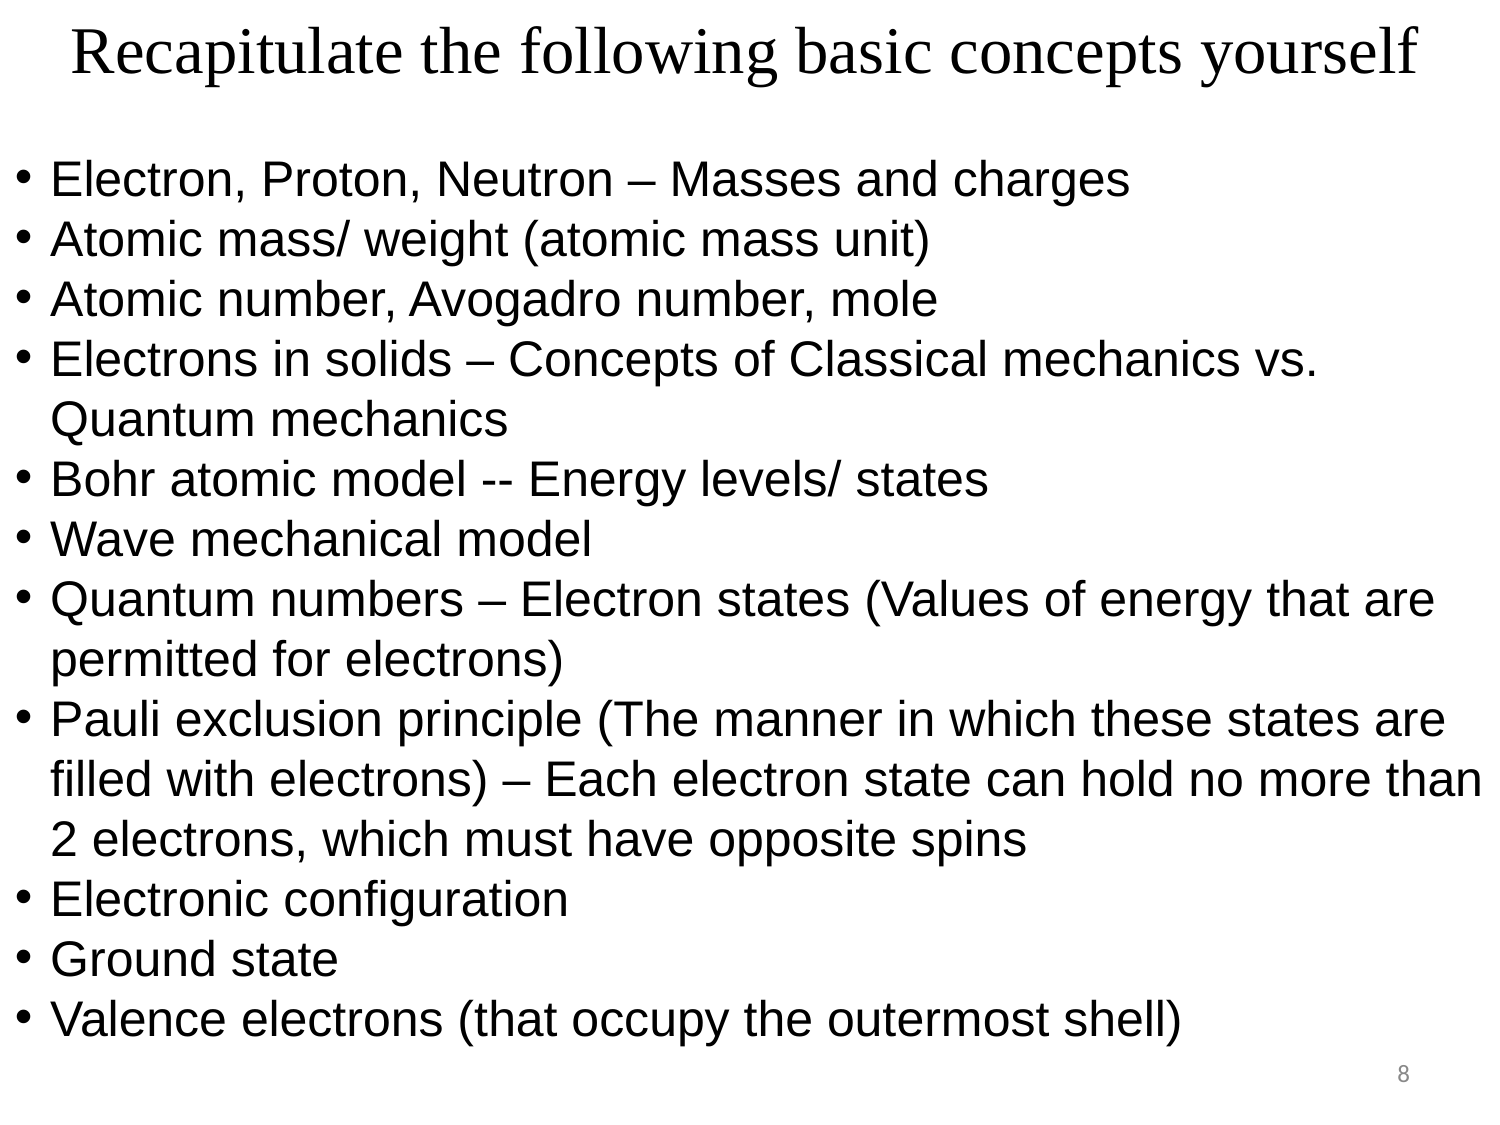

Recapitulate the following basic concepts yourself
Electron, Proton, Neutron – Masses and charges
Atomic mass/ weight (atomic mass unit)
Atomic number, Avogadro number, mole
Electrons in solids – Concepts of Classical mechanics vs. Quantum mechanics
Bohr atomic model -- Energy levels/ states
Wave mechanical model
Quantum numbers – Electron states (Values of energy that are permitted for electrons)
Pauli exclusion principle (The manner in which these states are filled with electrons) – Each electron state can hold no more than 2 electrons, which must have opposite spins
Electronic configuration
Ground state
Valence electrons (that occupy the outermost shell)
8